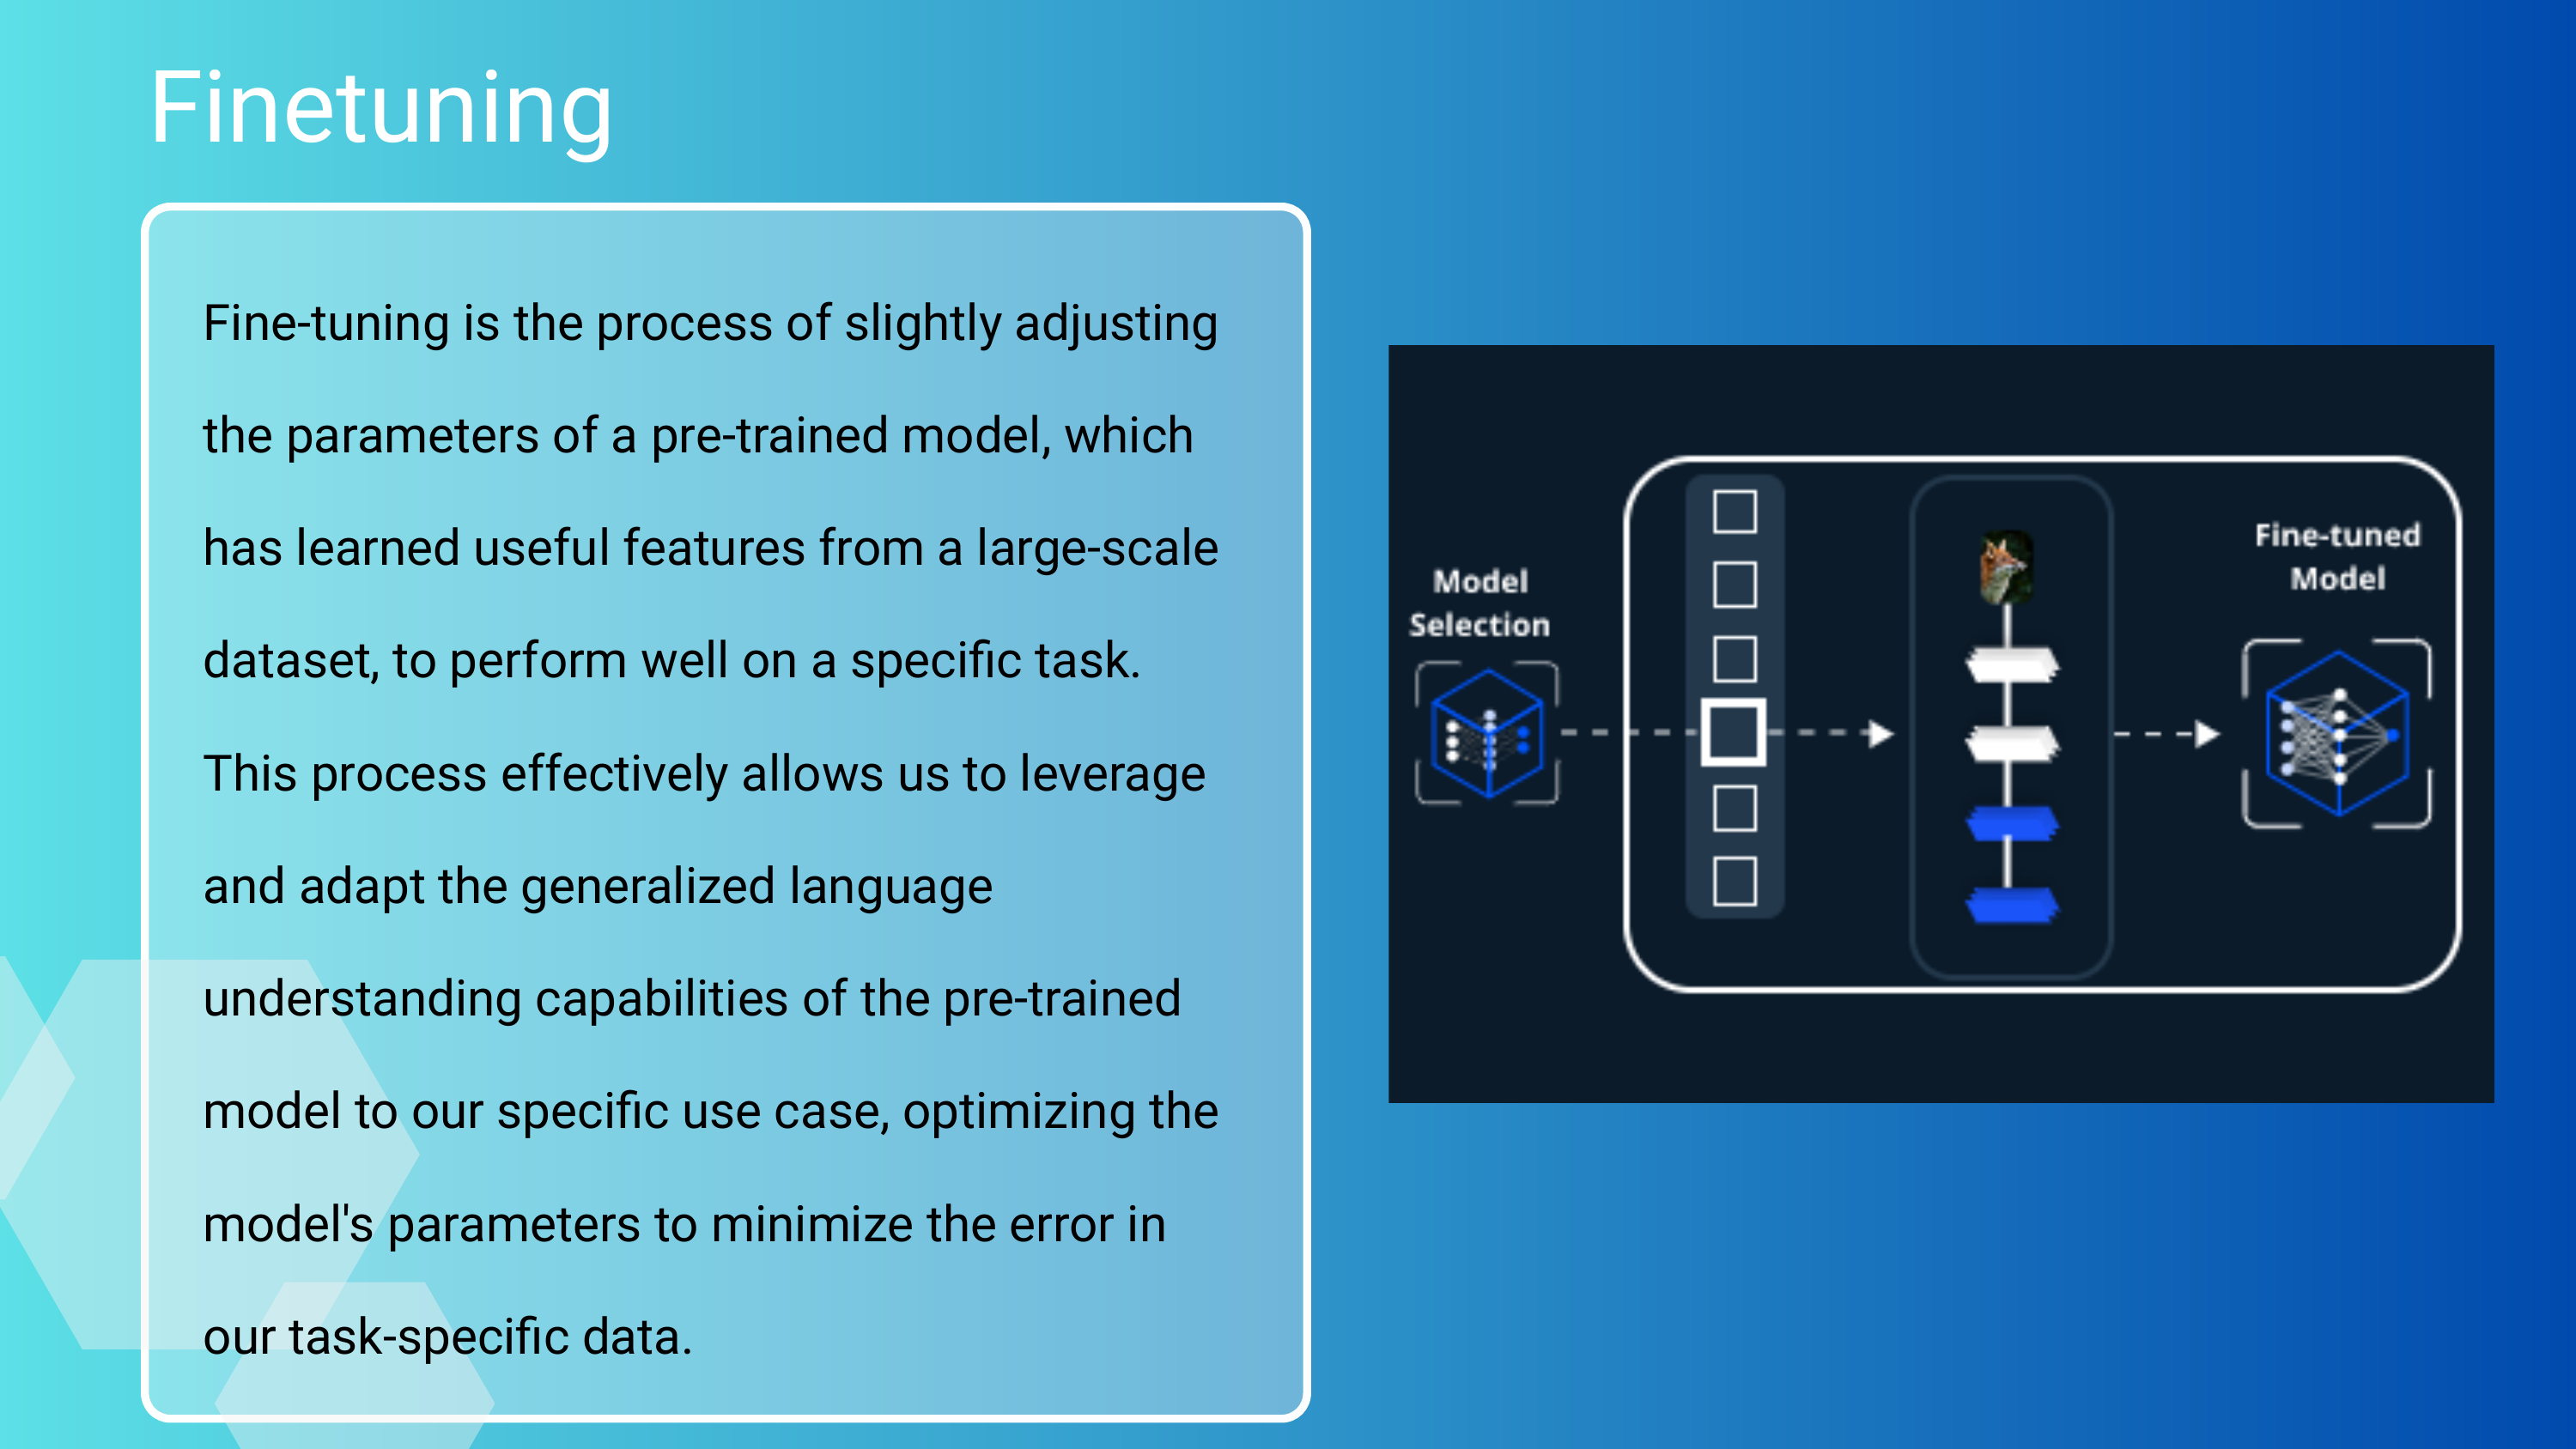

Finetuning

Fine-tuning is the process of slightly adjusting the parameters of a pre-trained model, which has learned useful features from a large-scale dataset, to perform well on a specific task. This process effectively allows us to leverage and adapt the generalized language understanding capabilities of the pre-trained model to our specific use case, optimizing the model's parameters to minimize the error in our task-specific data.